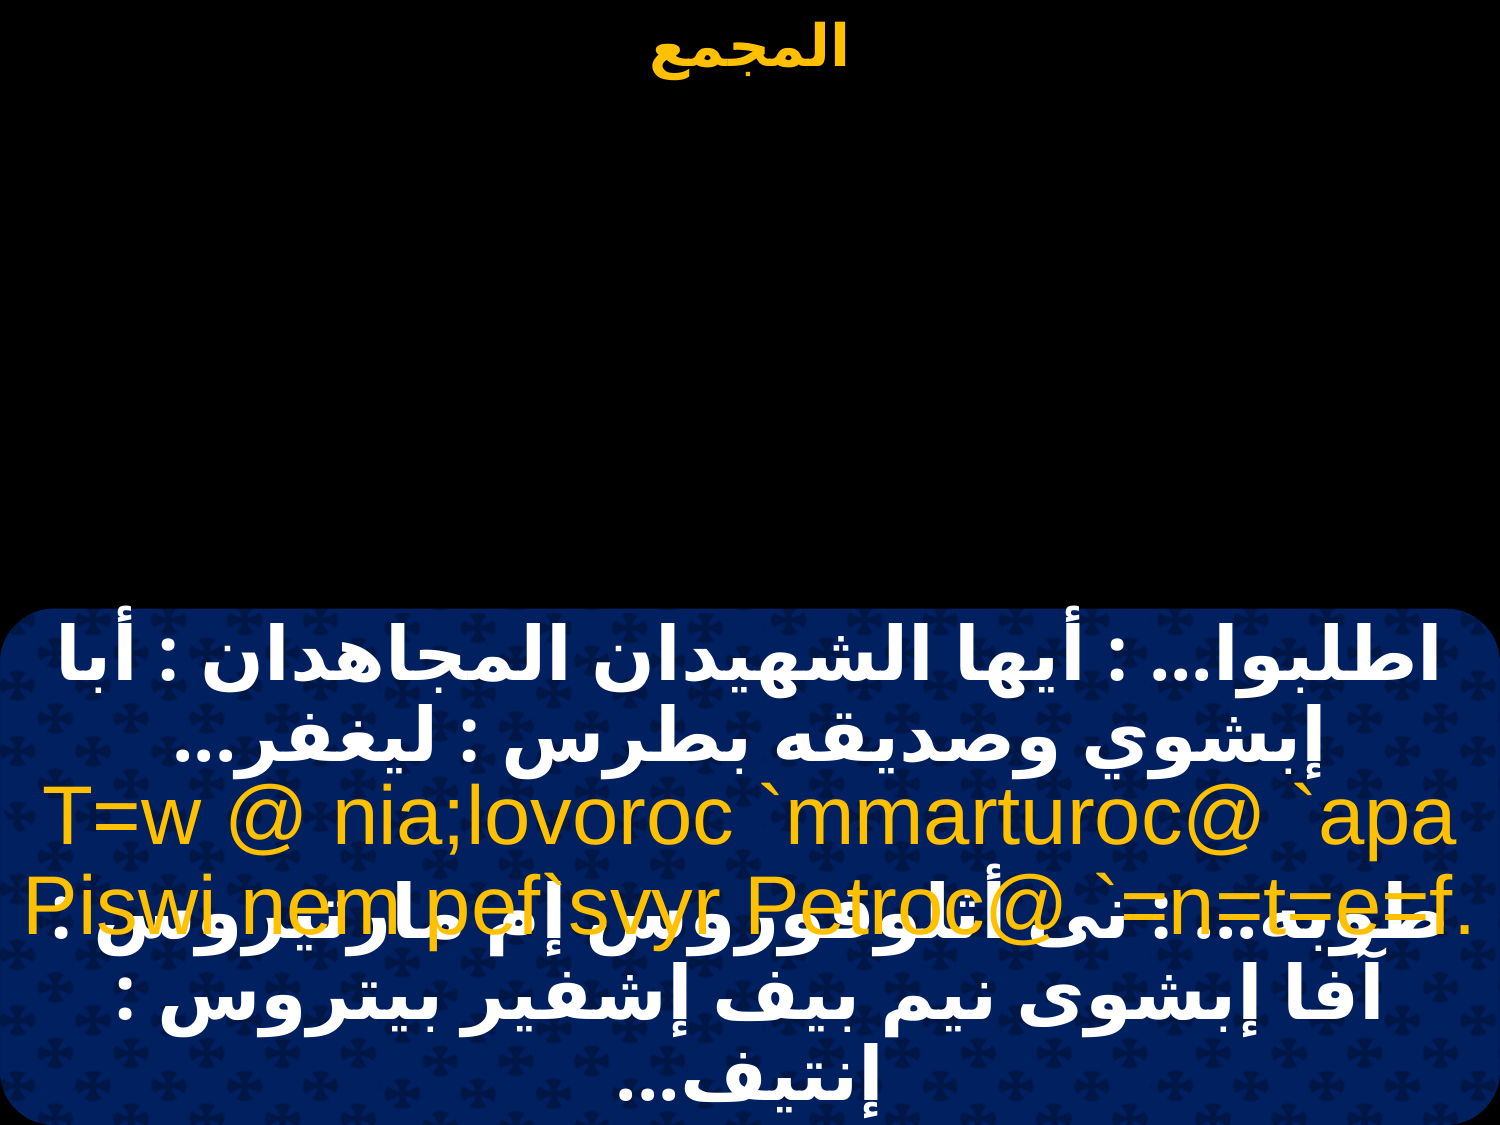

#
اطلبوا... : أيها الشهيدان المجاهدان : أبا إبشوي وصديقه بطرس : ليغفر...
T=w @ nia;lovoroc `mmarturoc@ `apa Piswi nem pef`svyr Petroc@ `=n=t=e=f.
طوبه... : نى أثلوفوروس إم مارتيروس : آفا إبشوى نيم بيف إشفير بيتروس : إنتيف...